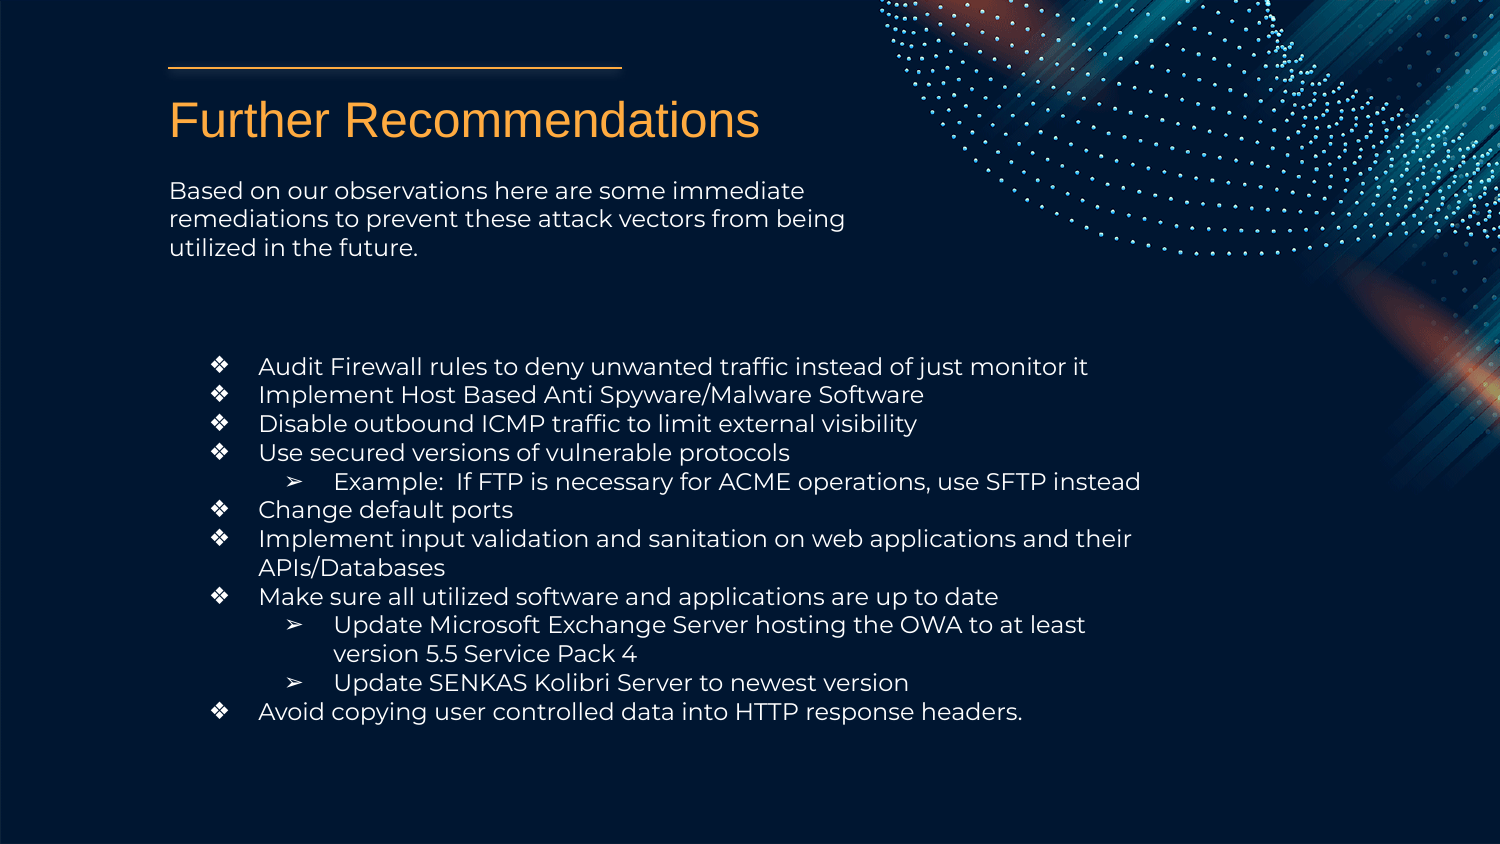

# Further Recommendations
Based on our observations here are some immediate remediations to prevent these attack vectors from being utilized in the future.

Audit Firewall rules to deny unwanted traffic instead of just monitor it
Implement Host Based Anti Spyware/Malware Software
Disable outbound ICMP traffic to limit external visibility
Use secured versions of vulnerable protocols
Example:  If FTP is necessary for ACME operations, use SFTP instead
Change default ports
Implement input validation and sanitation on web applications and their APIs/Databases
Make sure all utilized software and applications are up to date
Update Microsoft Exchange Server hosting the OWA to at least version 5.5 Service Pack 4
Update SENKAS Kolibri Server to newest version
Avoid copying user controlled data into HTTP response headers.